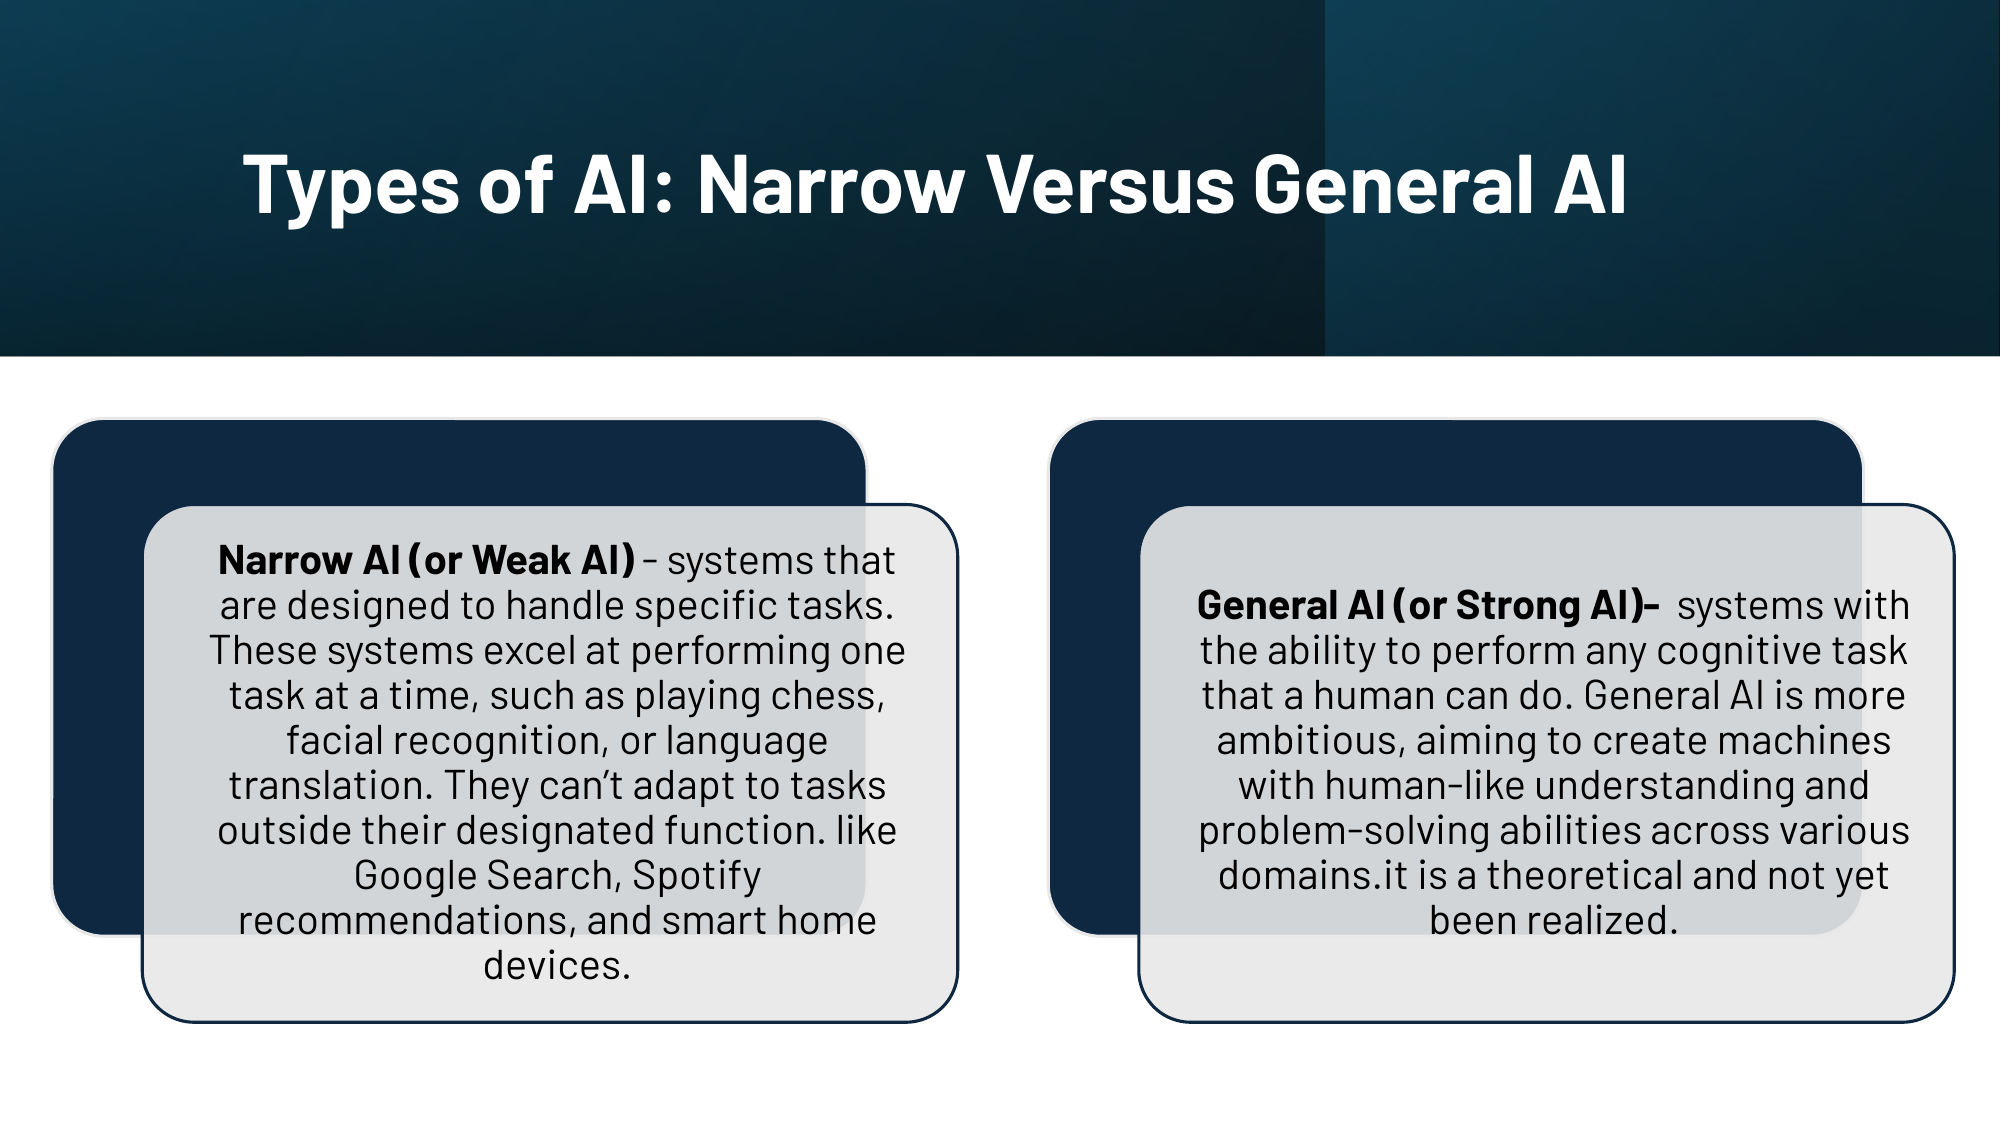

# Types of AI: Narrow Versus General AI
Narrow AI (or Weak AI) - systems that are designed to handle specific tasks. These systems excel at performing one task at a time, such as playing chess, facial recognition, or language translation. They can’t adapt to tasks outside their designated function. like Google Search, Spotify recommendations, and smart home devices.
General AI (or Strong AI)-  systems with the ability to perform any cognitive task that a human can do. General AI is more ambitious, aiming to create machines with human-like understanding and problem-solving abilities across various domains.it is a theoretical and not yet been realized.